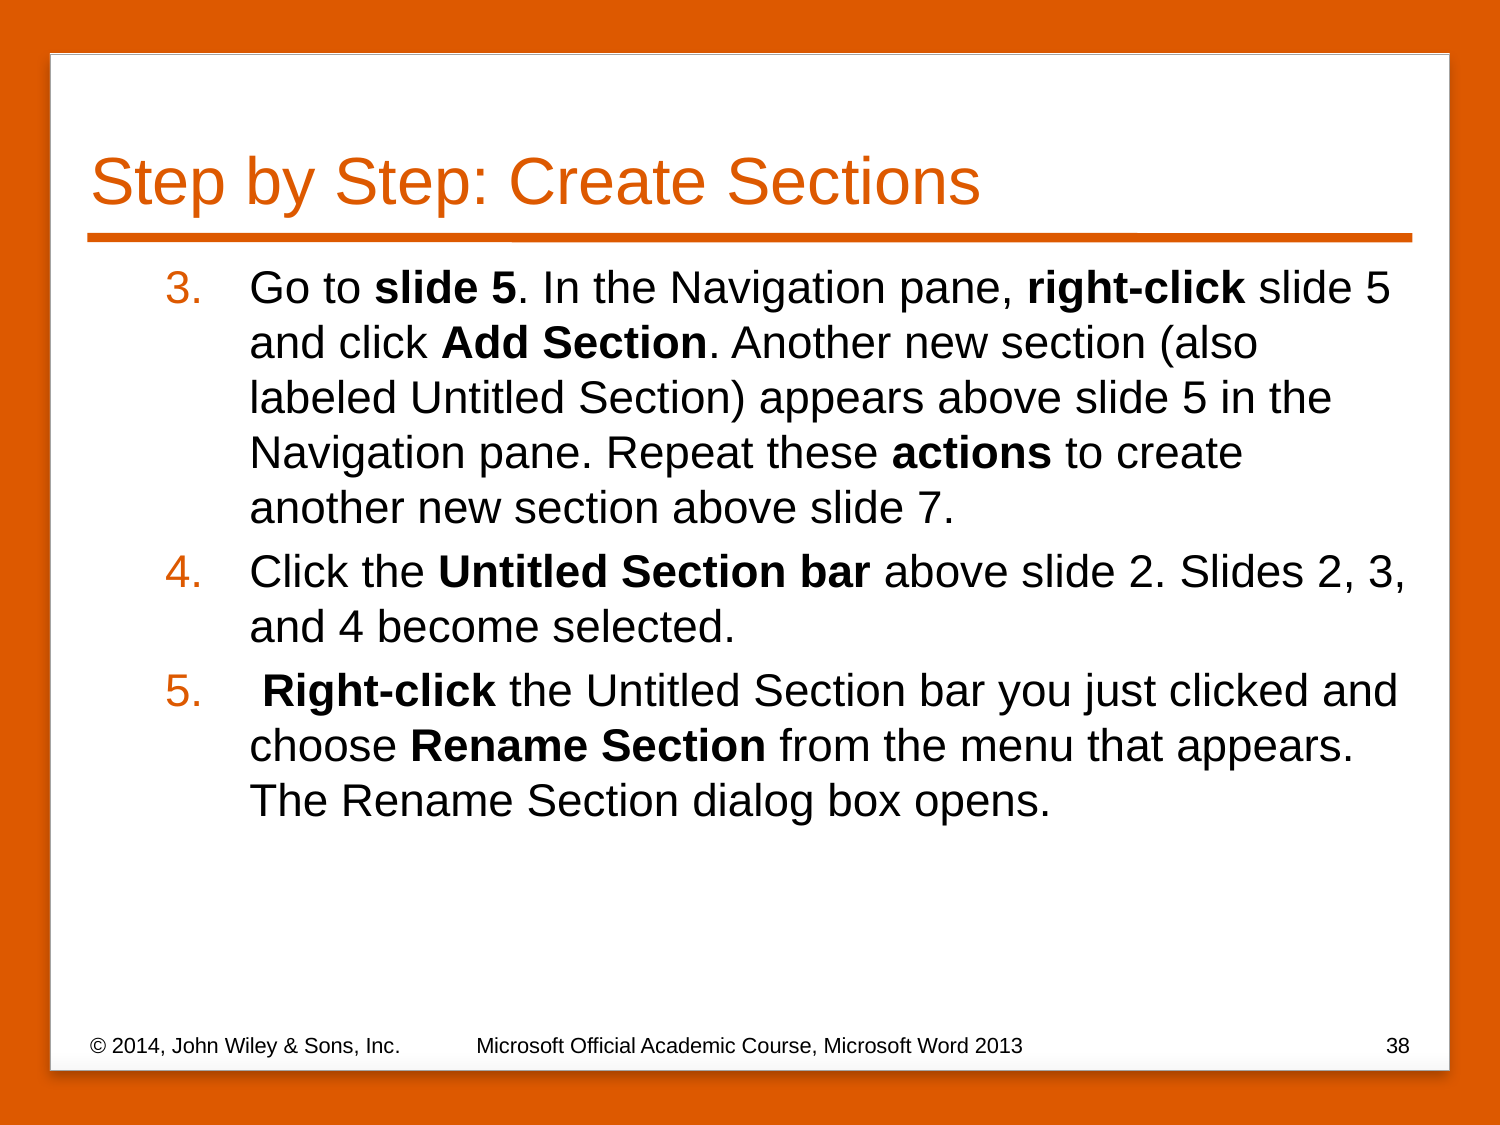

# Step by Step: Create Sections
Go to slide 5. In the Navigation pane, right-click slide 5 and click Add Section. Another new section (also labeled Untitled Section) appears above slide 5 in the Navigation pane. Repeat these actions to create another new section above slide 7.
Click the Untitled Section bar above slide 2. Slides 2, 3, and 4 become selected.
 Right-click the Untitled Section bar you just clicked and choose Rename Section from the menu that appears. The Rename Section dialog box opens.
© 2014, John Wiley & Sons, Inc.
Microsoft Official Academic Course, Microsoft Word 2013
38